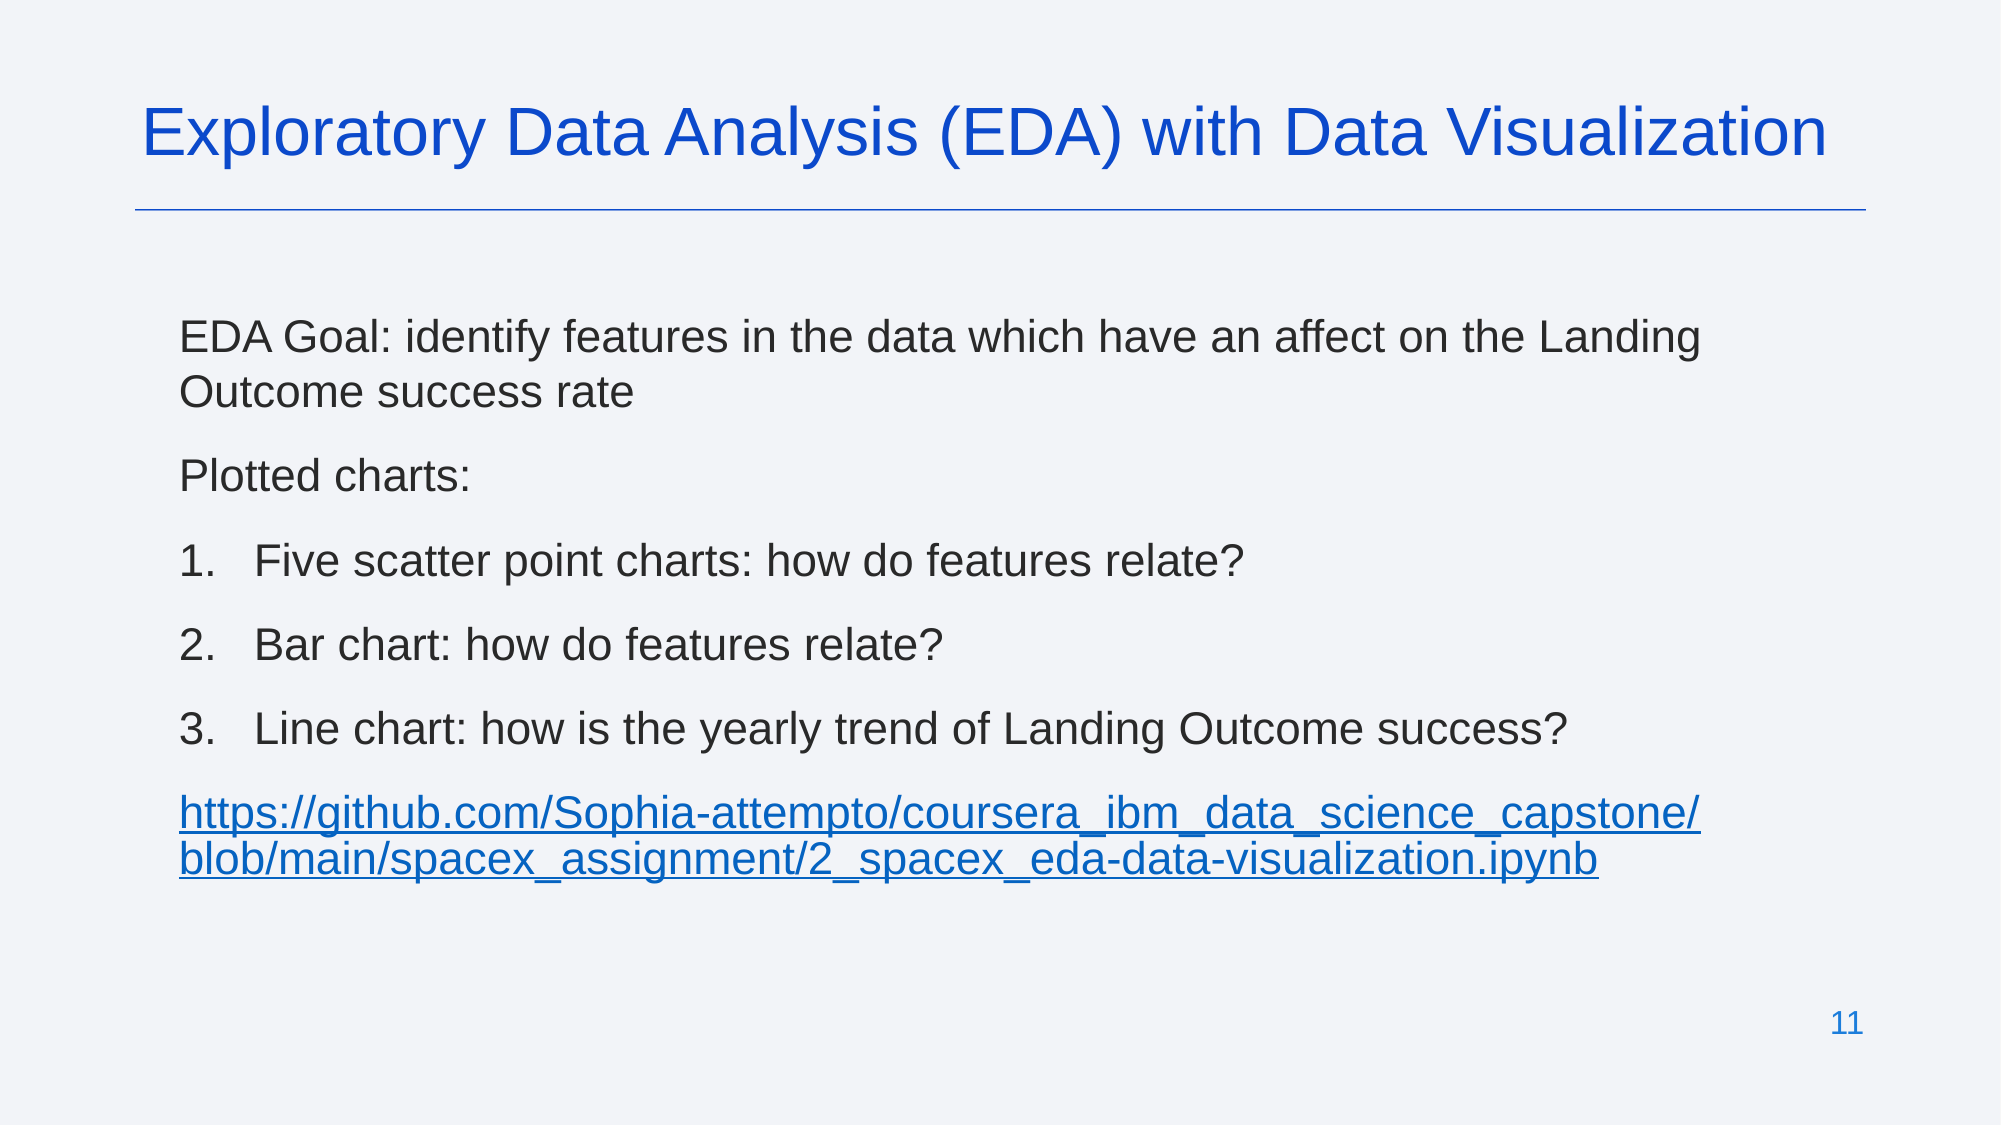

Exploratory Data Analysis (EDA) with Data Visualization
# EDA Goal: identify features in the data which have an affect on the Landing Outcome success rate
Plotted charts:
Five scatter point charts: how do features relate?
Bar chart: how do features relate?
Line chart: how is the yearly trend of Landing Outcome success?
https://github.com/Sophia-attempto/coursera_ibm_data_science_capstone/blob/main/spacex_assignment/2_spacex_eda-data-visualization.ipynb

11